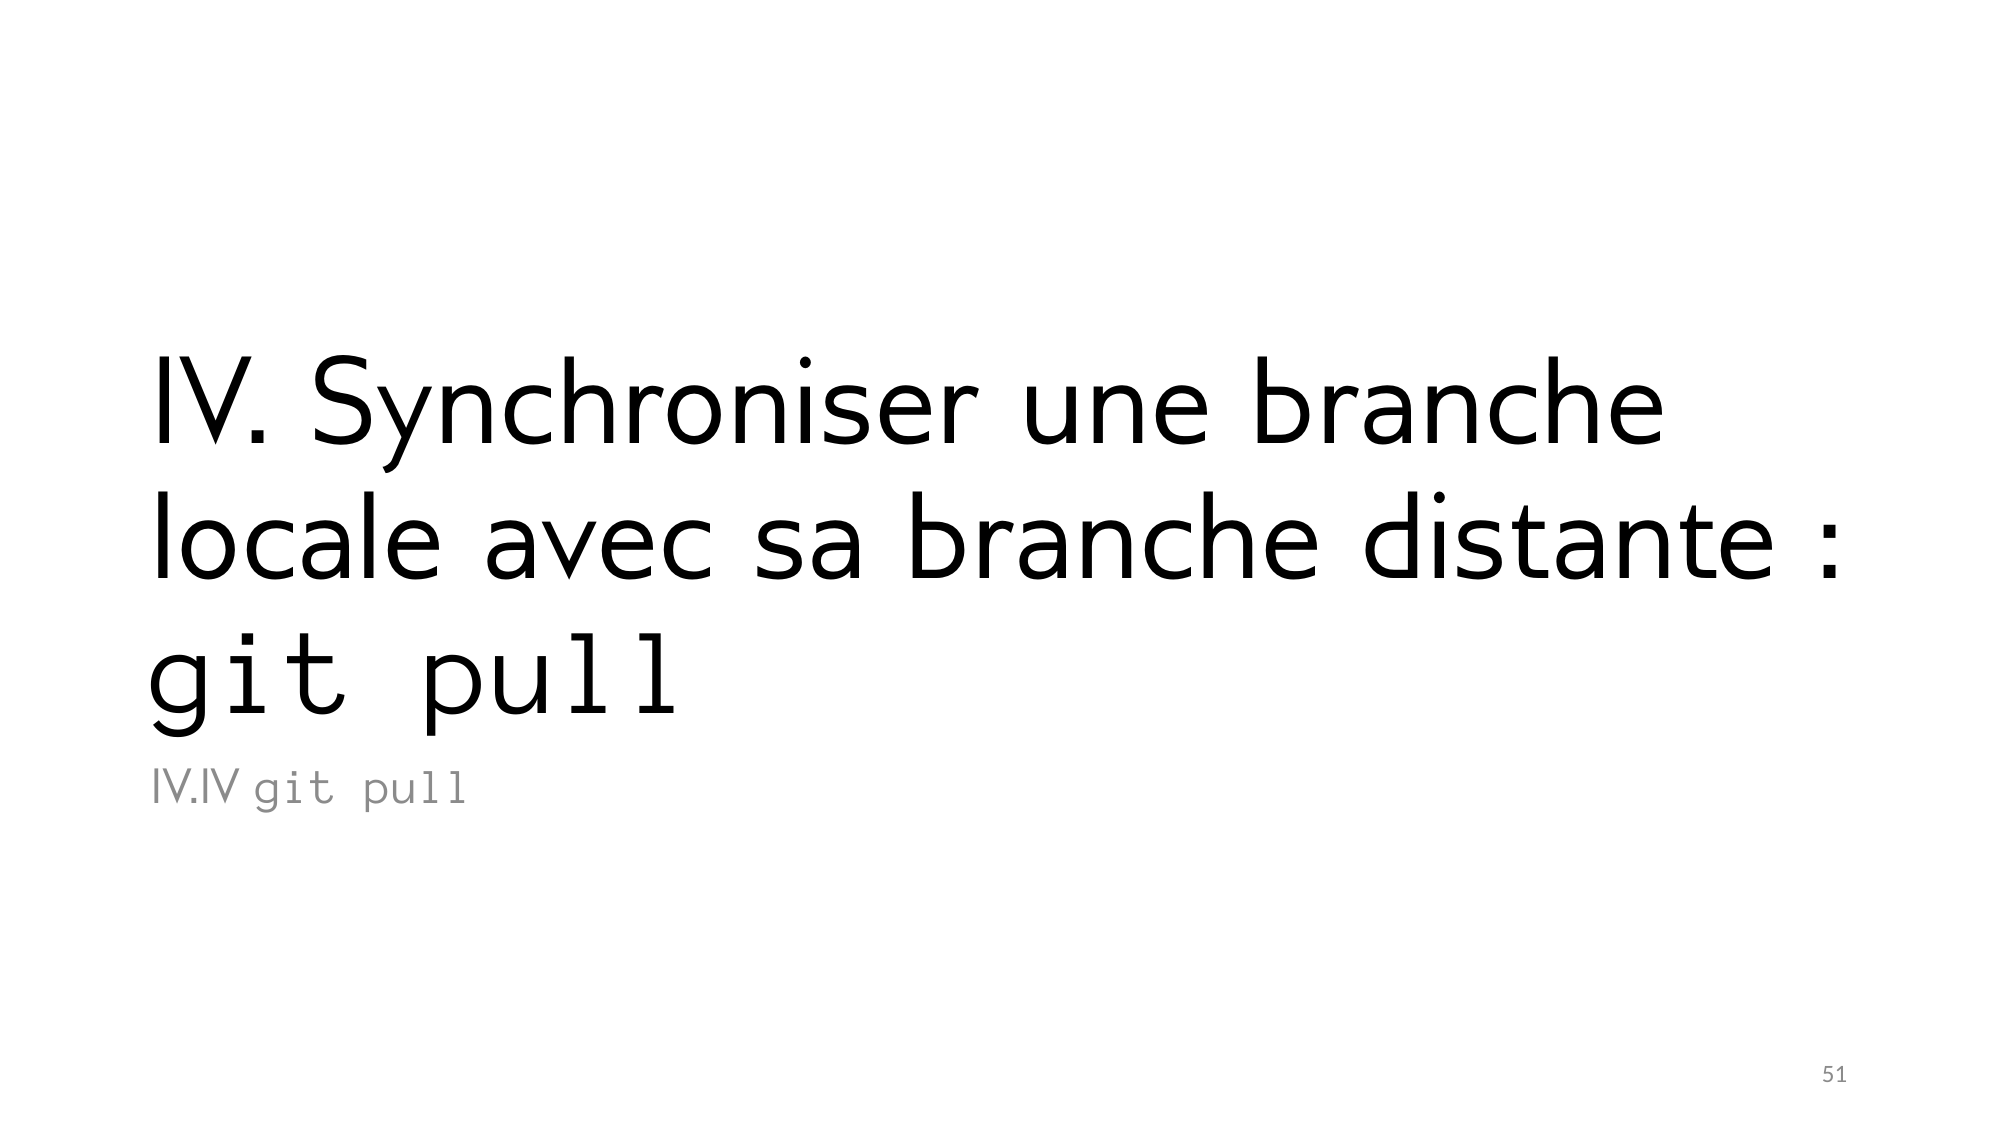

# IV. Synchroniser une branche locale avec sa branche distante : git pull
IV.IV git pull
51